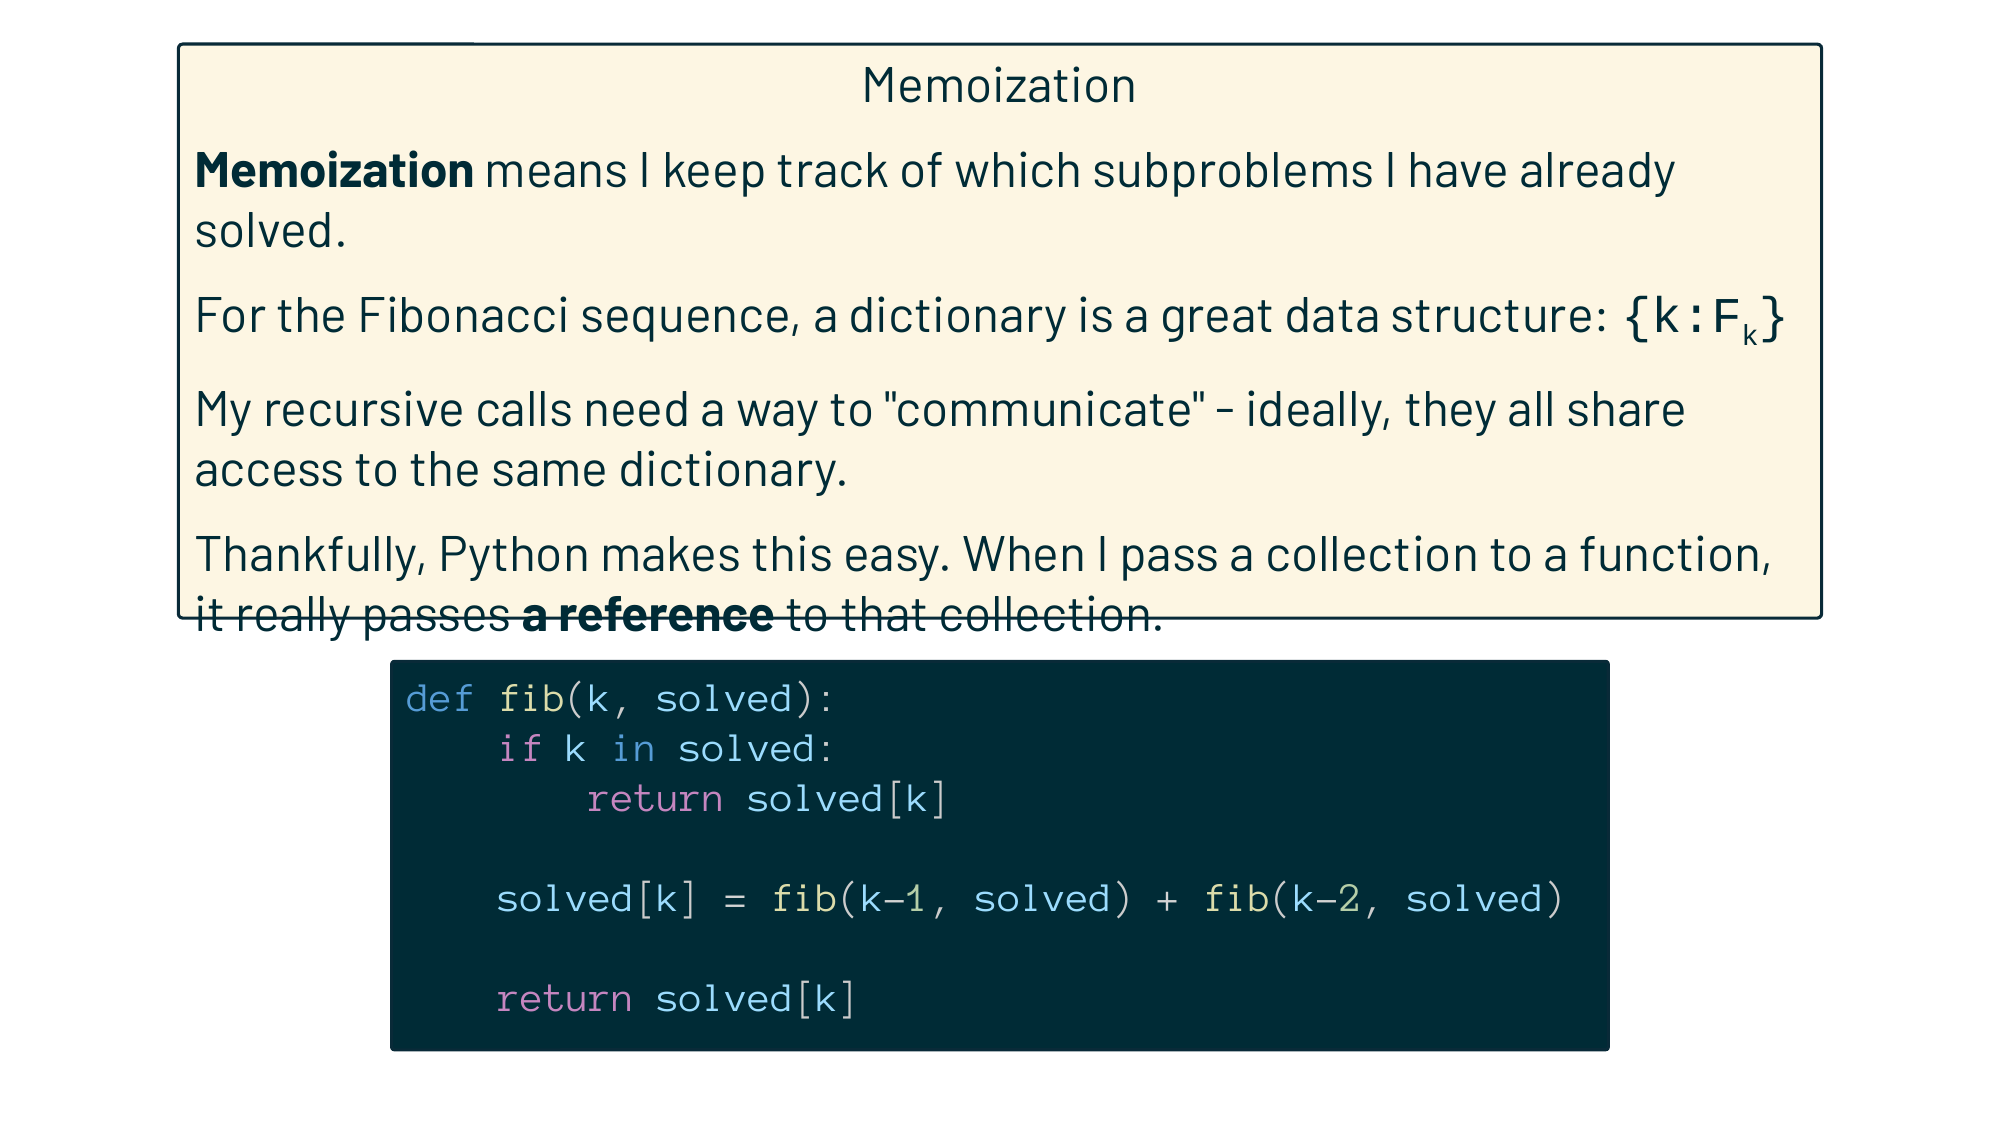

Memoization
Memoization means I keep track of which subproblems I have already solved.
For the Fibonacci sequence, a dictionary is a great data structure: {k:Fk}
My recursive calls need a way to "communicate" - ideally, they all share access to the same dictionary.
Thankfully, Python makes this easy. When I pass a collection to a function, it really passes a reference to that collection.
def fib(k, solved):
    if k in solved:
        return solved[k]

    solved[k] = fib(k-1, solved) + fib(k-2, solved)
    return solved[k]